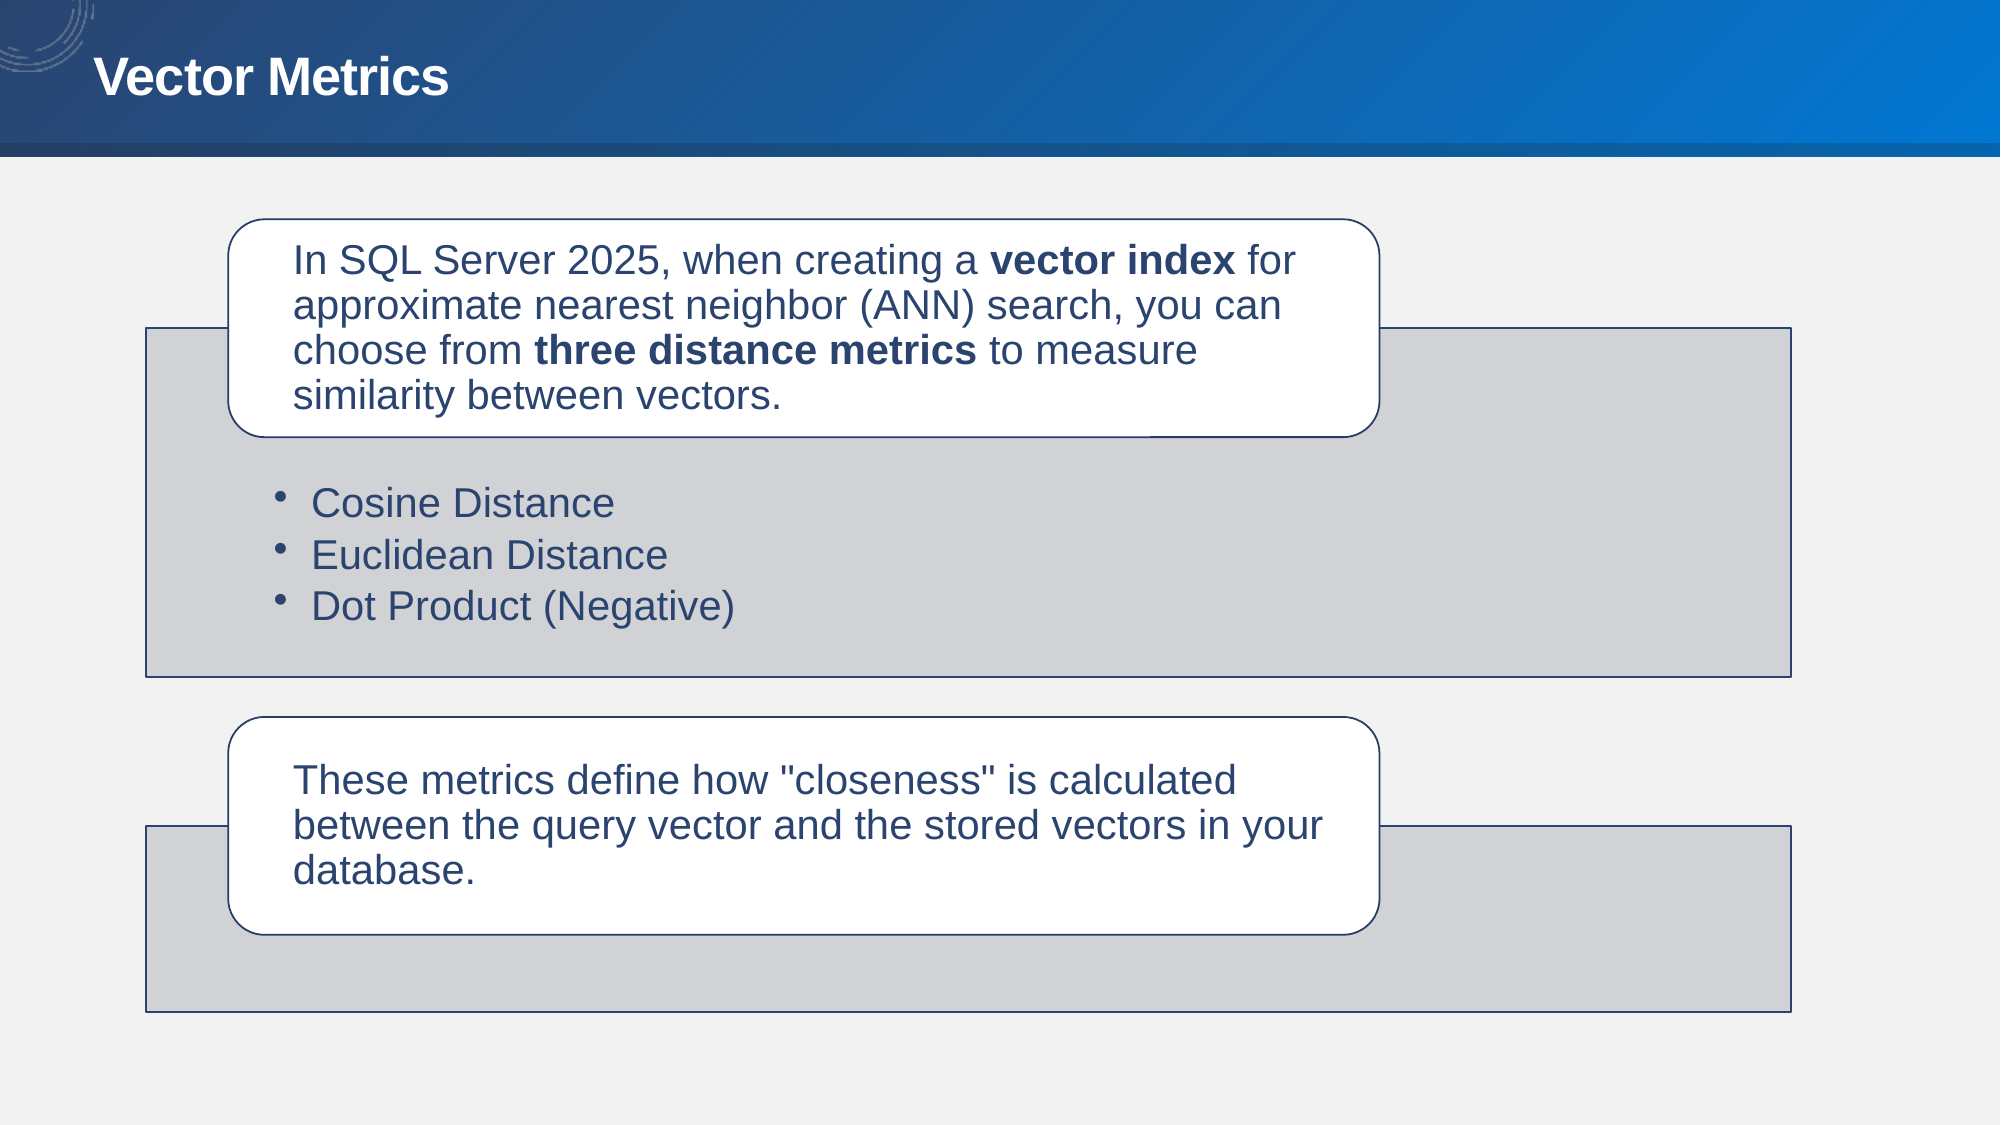

# Vector Metrics
Cosine Distance
Euclidean Distance
Dot Product (Negative)
In SQL Server 2025, when creating a vector index for approximate nearest neighbor (ANN) search, you can choose from three distance metrics to measure similarity between vectors.
These metrics define how "closeness" is calculated between the query vector and the stored vectors in your database.